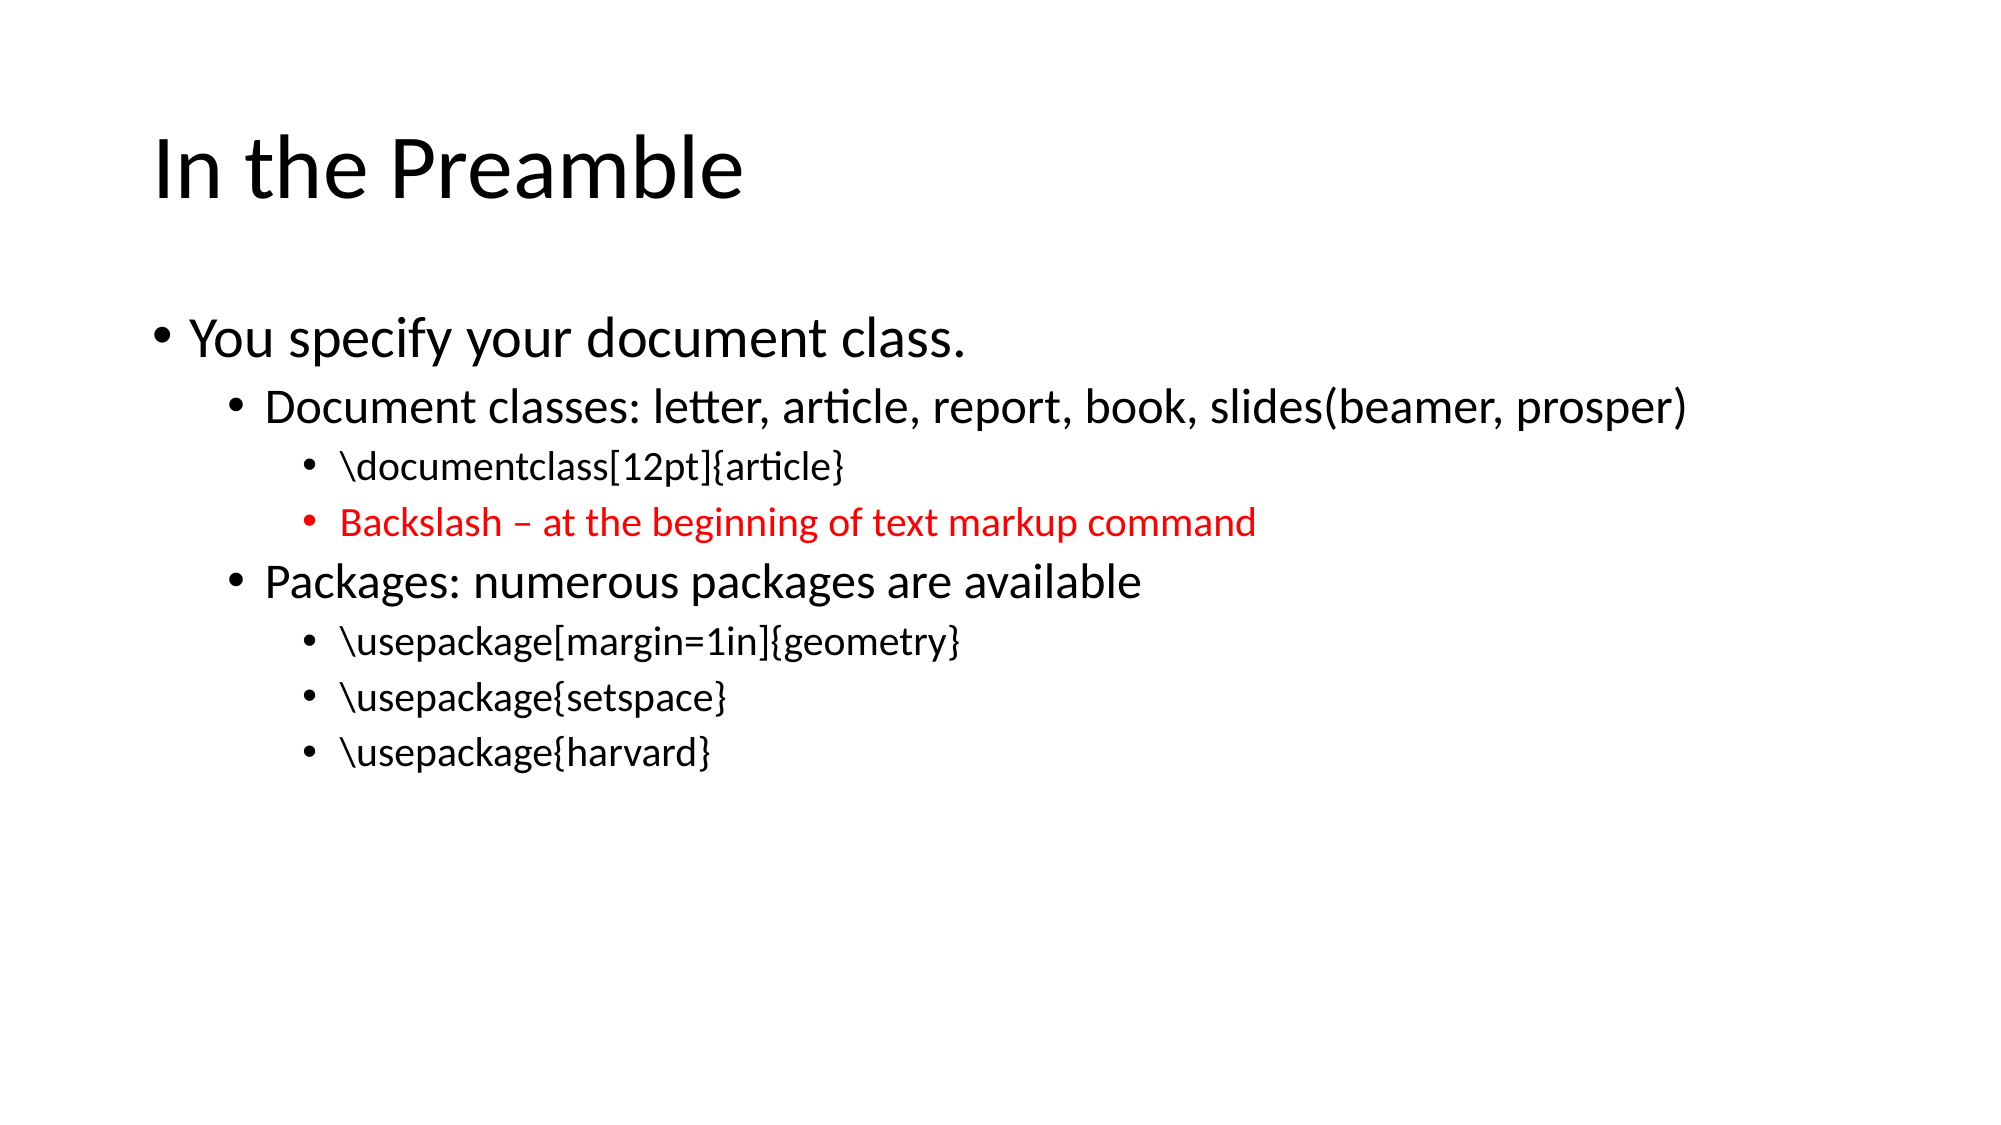

# In the Preamble
You specify your document class.
Document classes: letter, article, report, book, slides(beamer, prosper)
\documentclass[12pt]{article}
Backslash – at the beginning of text markup command
Packages: numerous packages are available
\usepackage[margin=1in]{geometry}
\usepackage{setspace}
\usepackage{harvard}